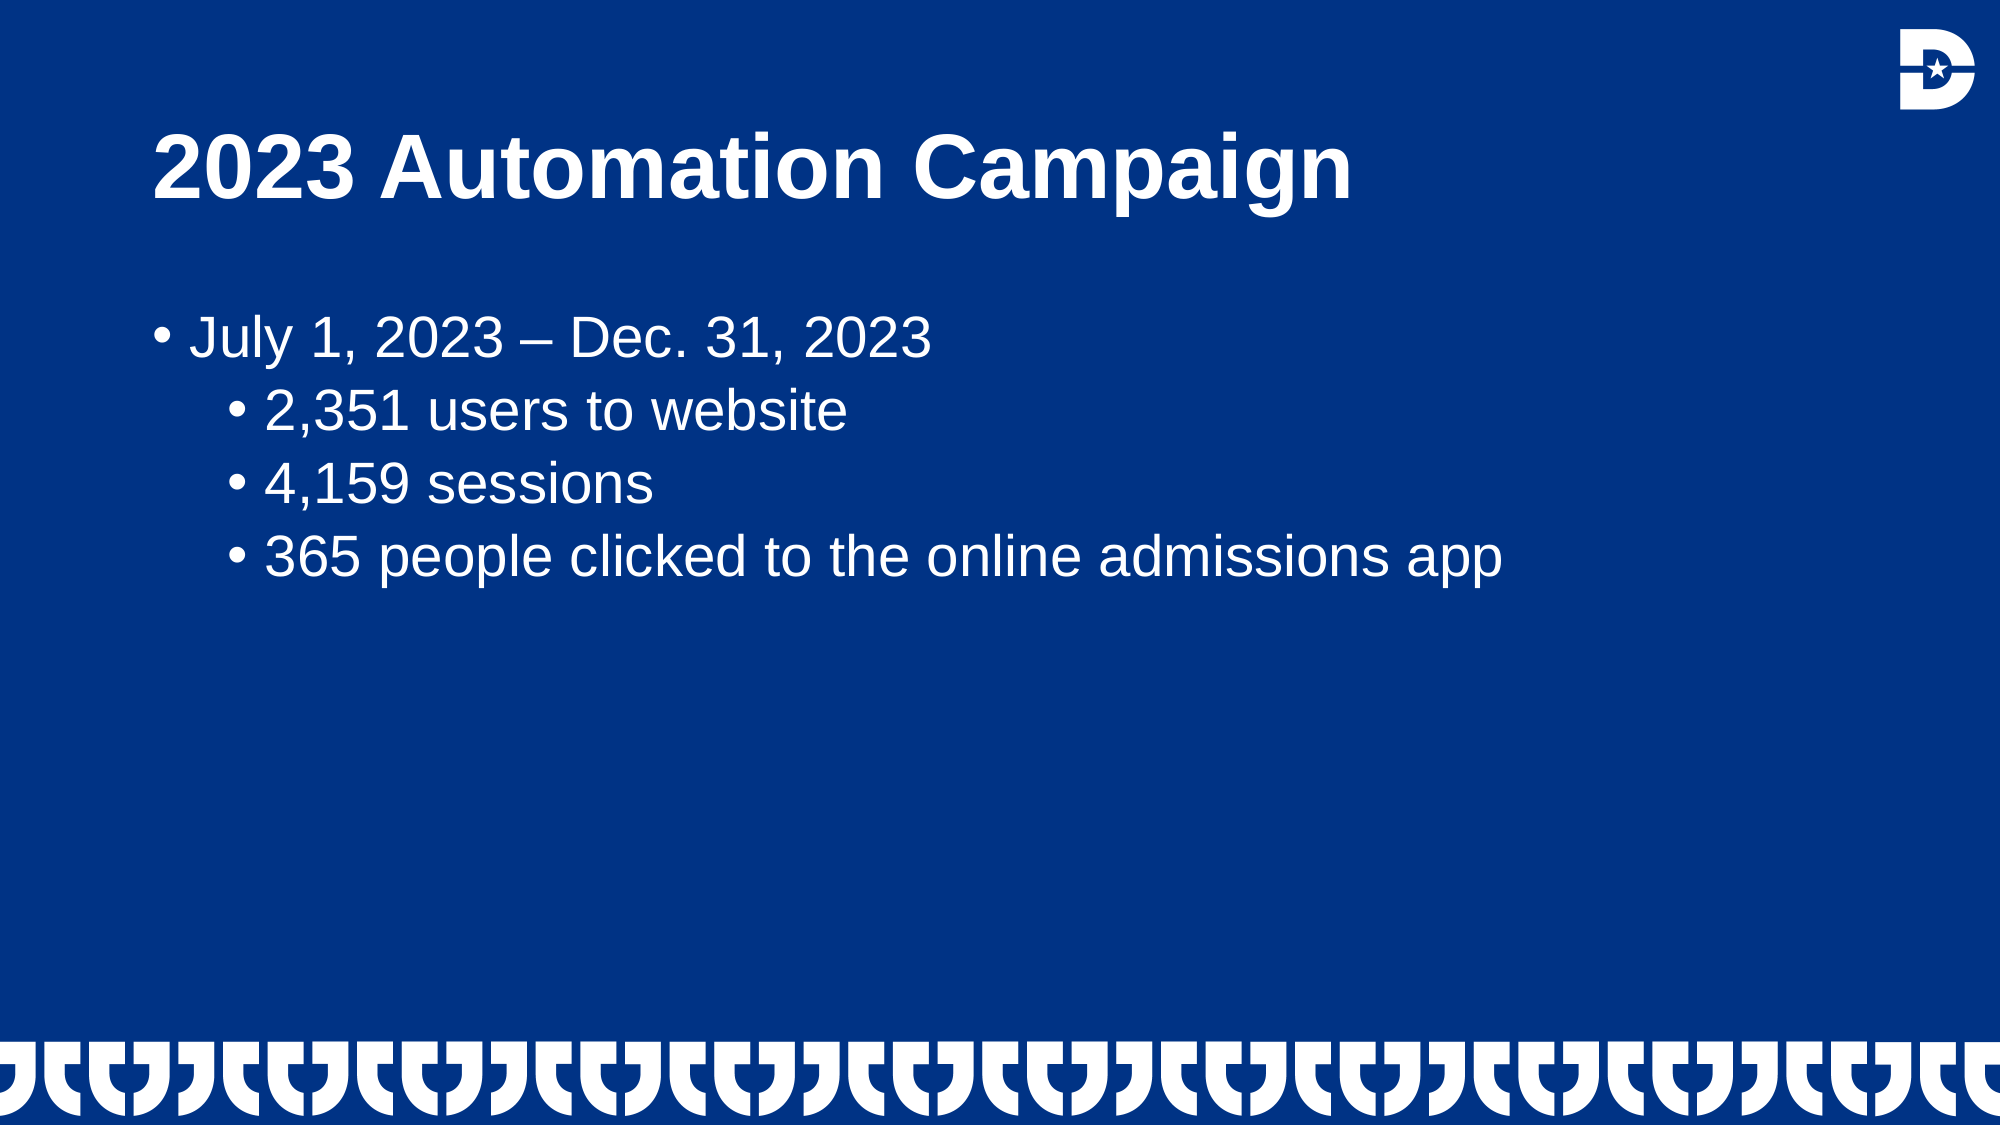

# 2023 Automation Campaign
July 1, 2023 – Dec. 31, 2023
2,351 users to website
4,159 sessions
365 people clicked to the online admissions app